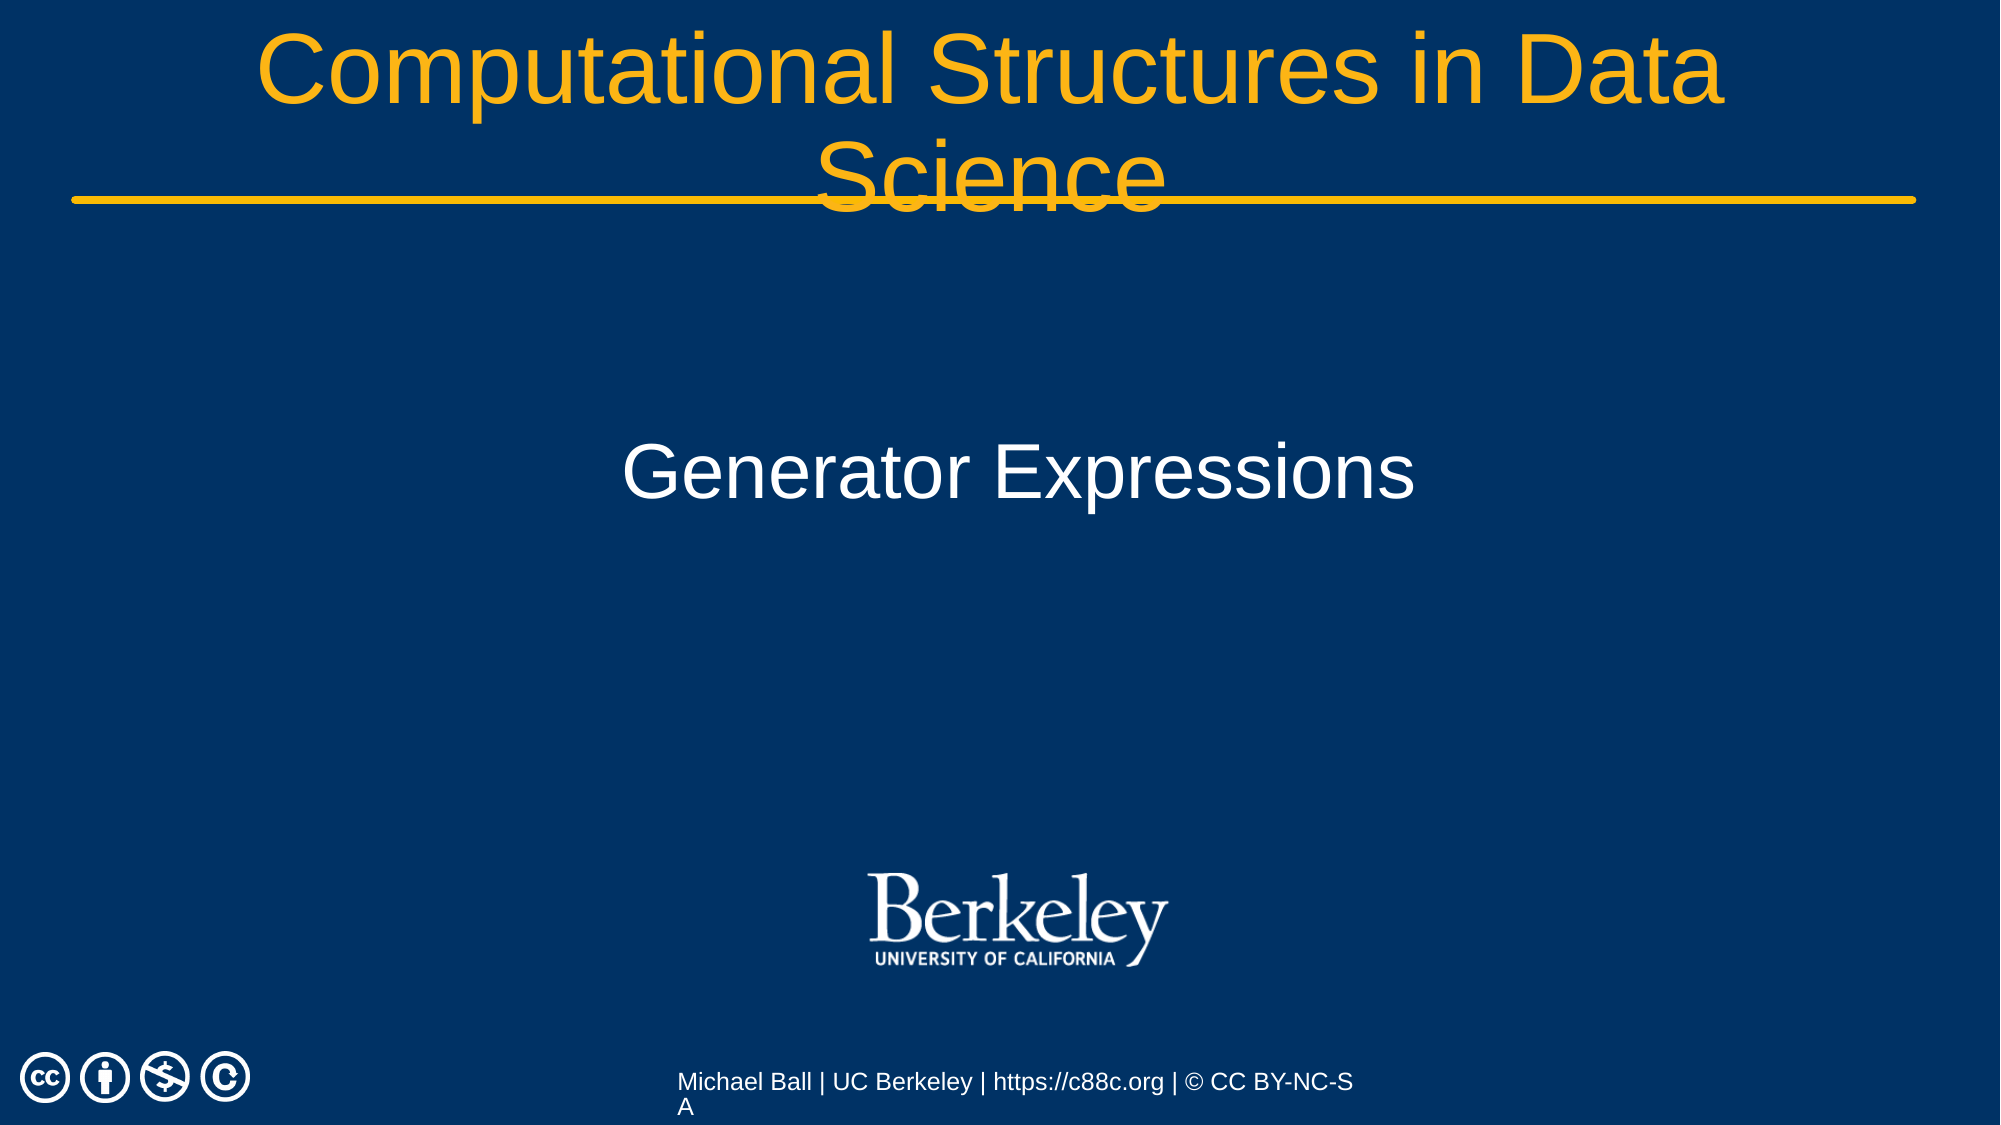

# Generator Expressions

Michael Ball | UC Berkeley | https://c88c.org | © CC BY-NC-SA